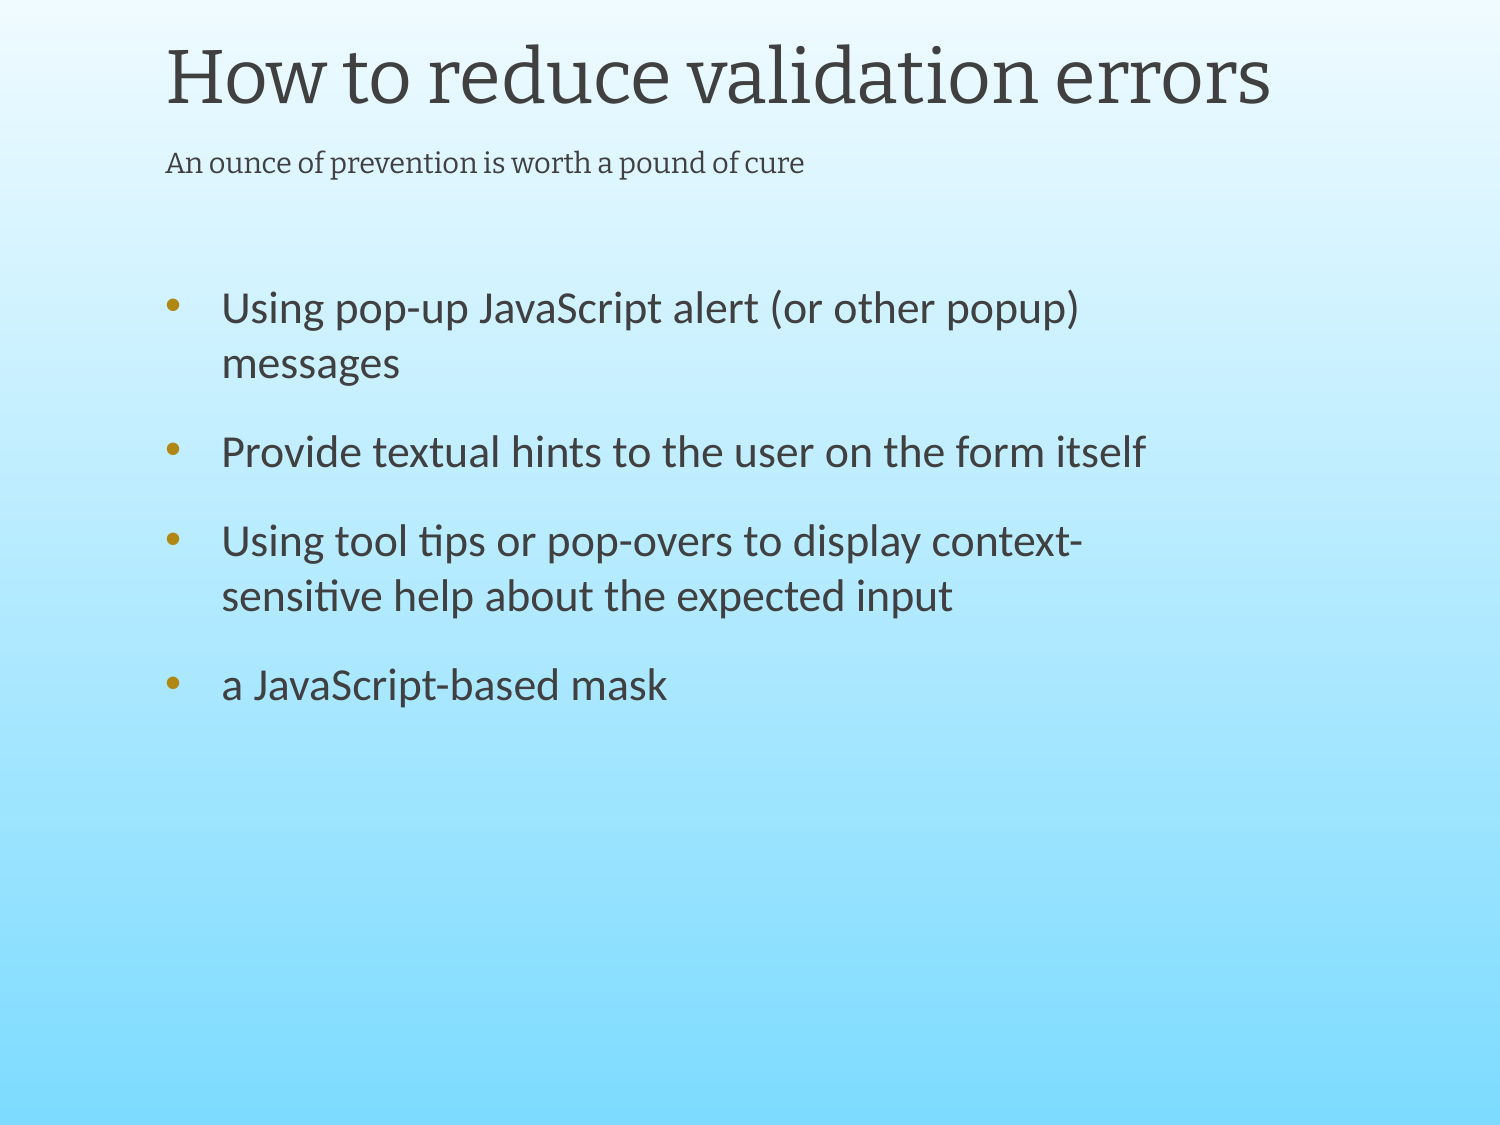

# How to reduce validation errors
An ounce of prevention is worth a pound of cure
Using pop-up JavaScript alert (or other popup) messages
Provide textual hints to the user on the form itself
Using tool tips or pop-overs to display context-sensitive help about the expected input
a JavaScript-based mask